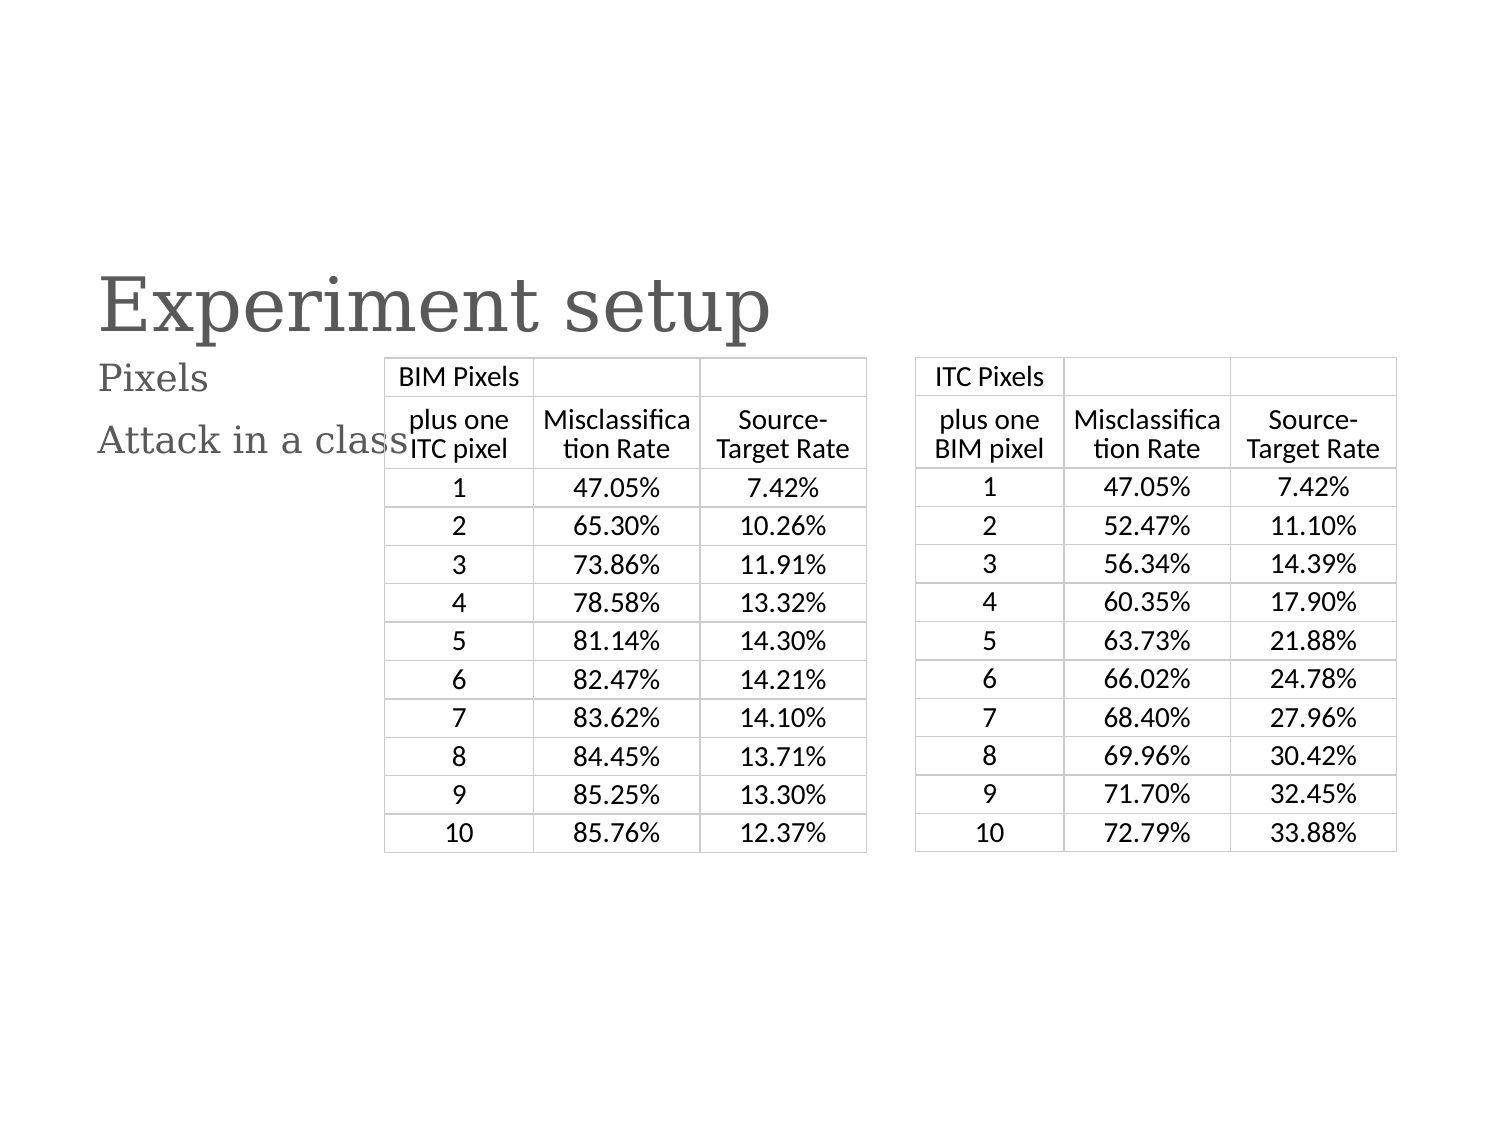

# Experiment setup
Pixels
Attack in a class

| ITC Pixels |  |  |
| --- | --- | --- |
| plus one BIM pixel | Misclassification Rate | Source-Target Rate |
| 1 | 47.05% | 7.42% |
| 2 | 52.47% | 11.10% |
| 3 | 56.34% | 14.39% |
| 4 | 60.35% | 17.90% |
| 5 | 63.73% | 21.88% |
| 6 | 66.02% | 24.78% |
| 7 | 68.40% | 27.96% |
| 8 | 69.96% | 30.42% |
| 9 | 71.70% | 32.45% |
| 10 | 72.79% | 33.88% |
| BIM Pixels |  |  |
| --- | --- | --- |
| plus one ITC pixel | Misclassification Rate | Source-Target Rate |
| 1 | 47.05% | 7.42% |
| 2 | 65.30% | 10.26% |
| 3 | 73.86% | 11.91% |
| 4 | 78.58% | 13.32% |
| 5 | 81.14% | 14.30% |
| 6 | 82.47% | 14.21% |
| 7 | 83.62% | 14.10% |
| 8 | 84.45% | 13.71% |
| 9 | 85.25% | 13.30% |
| 10 | 85.76% | 12.37% |

94